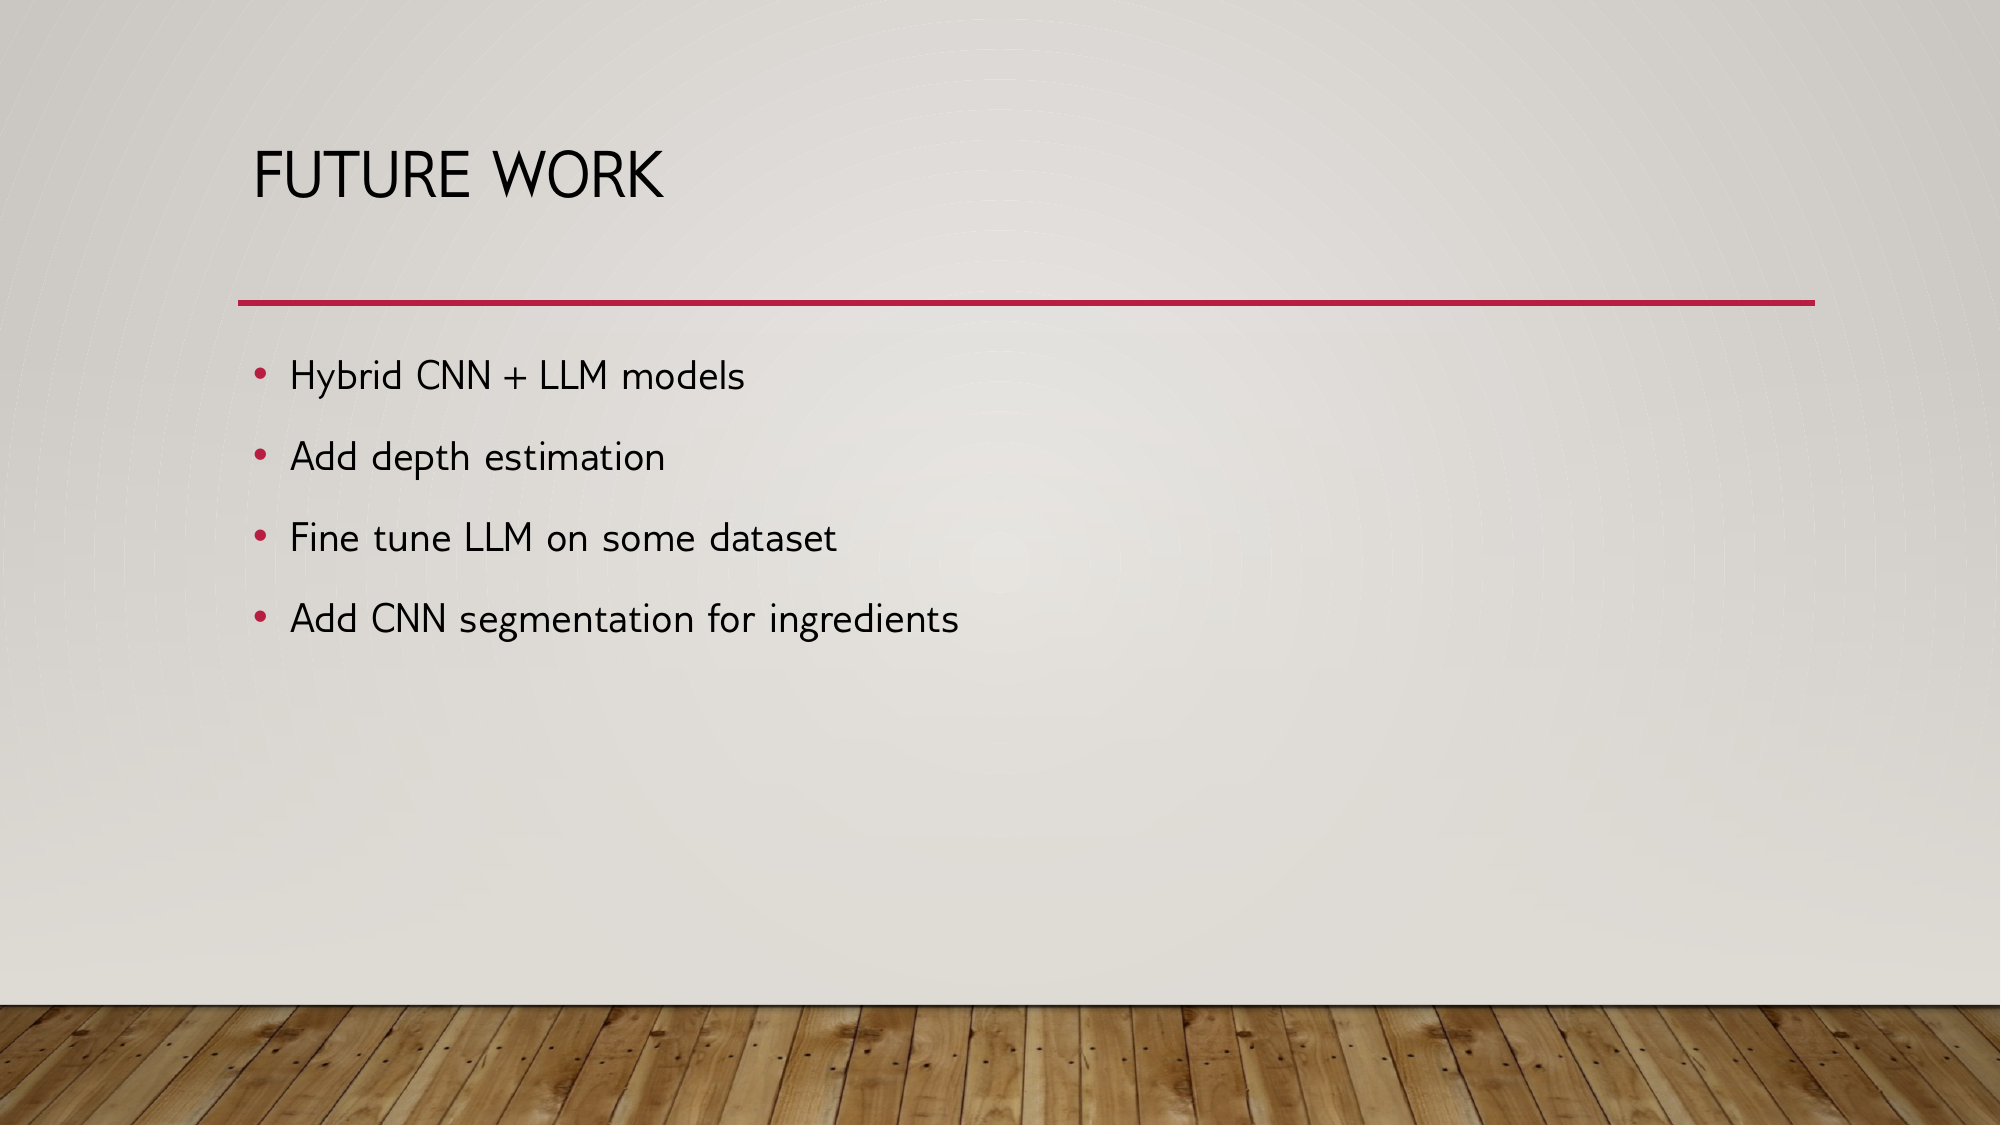

# Future Work
Hybrid CNN + LLM models
Add depth estimation
Fine tune LLM on some dataset
Add CNN segmentation for ingredients